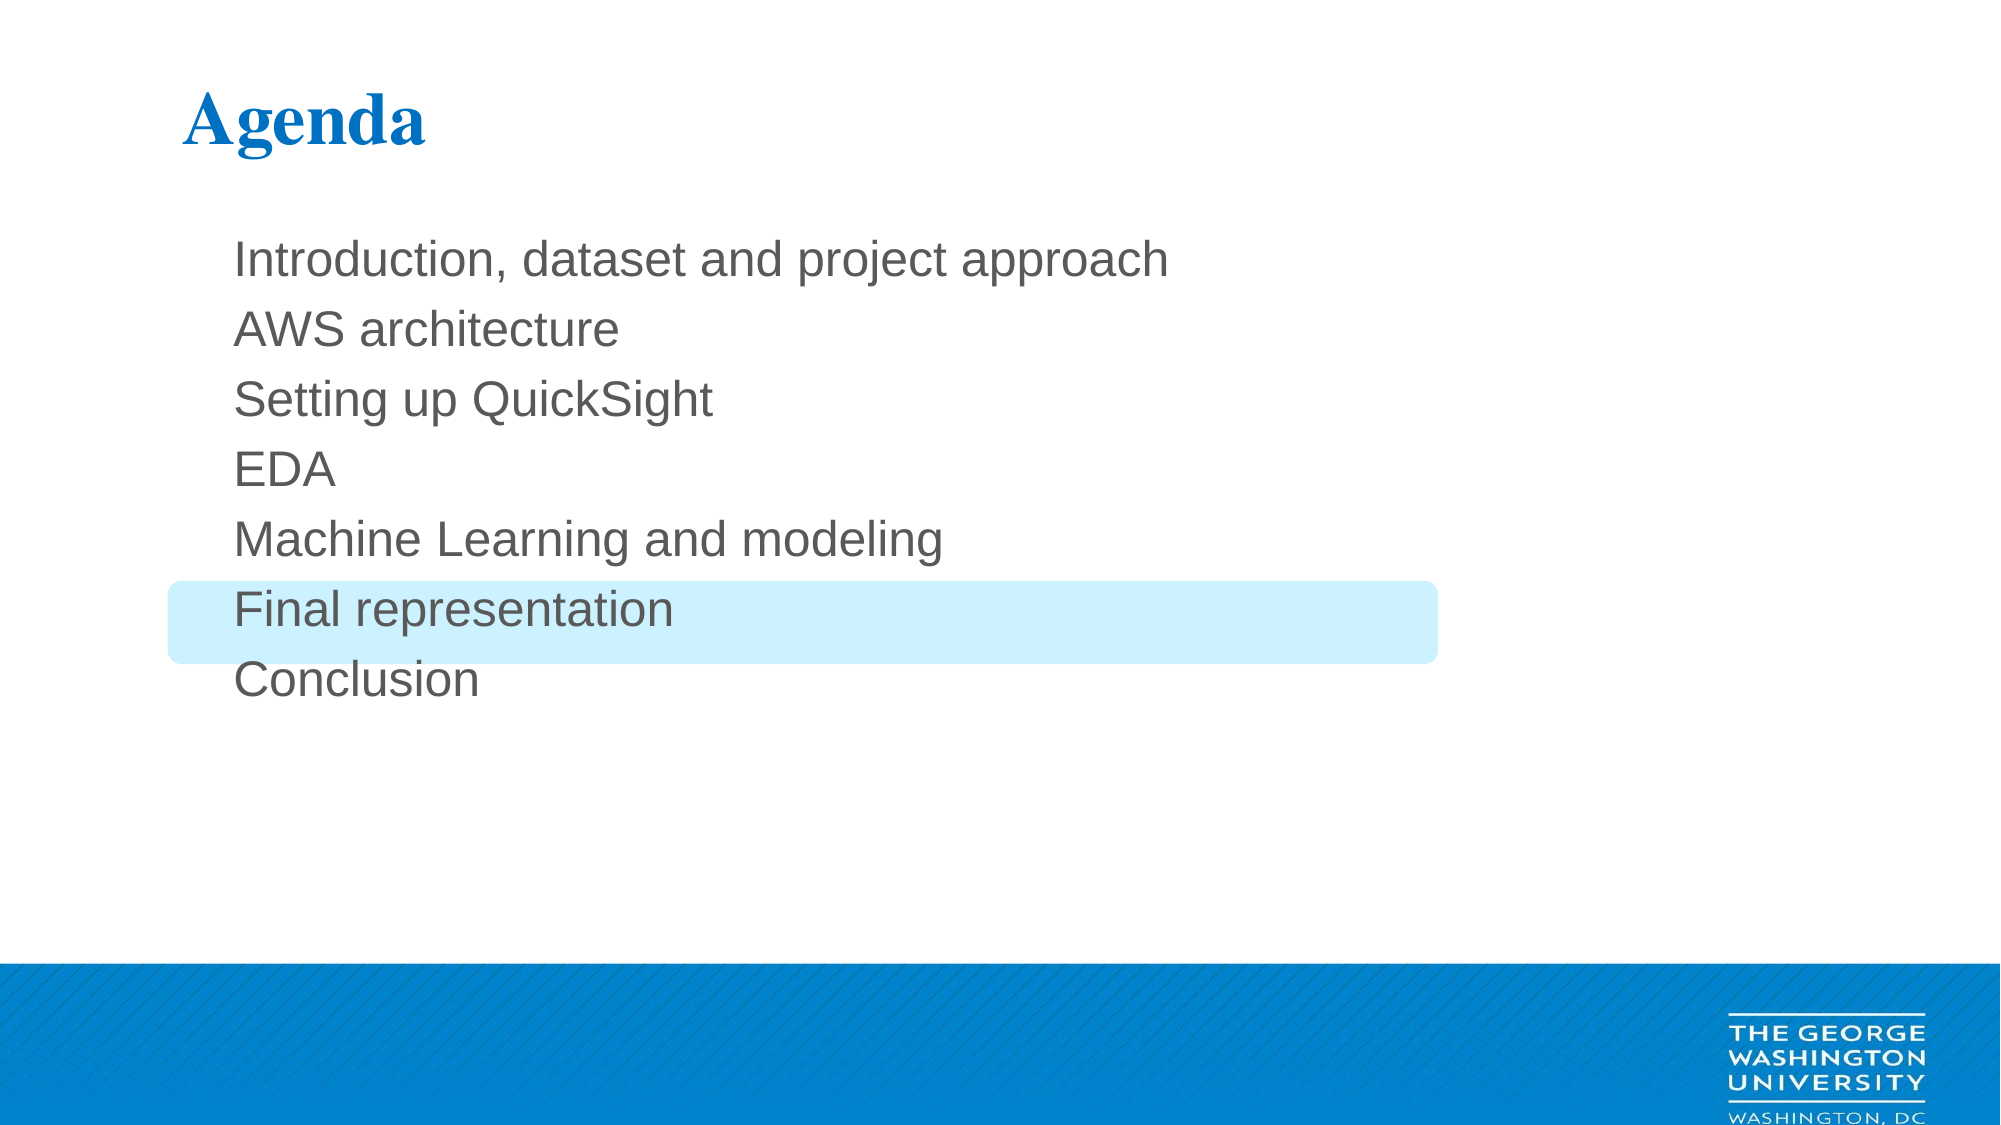

# Agenda
Introduction, dataset and project approach
AWS architecture
Setting up QuickSight
EDA
Machine Learning and modeling
Final representation
Conclusion